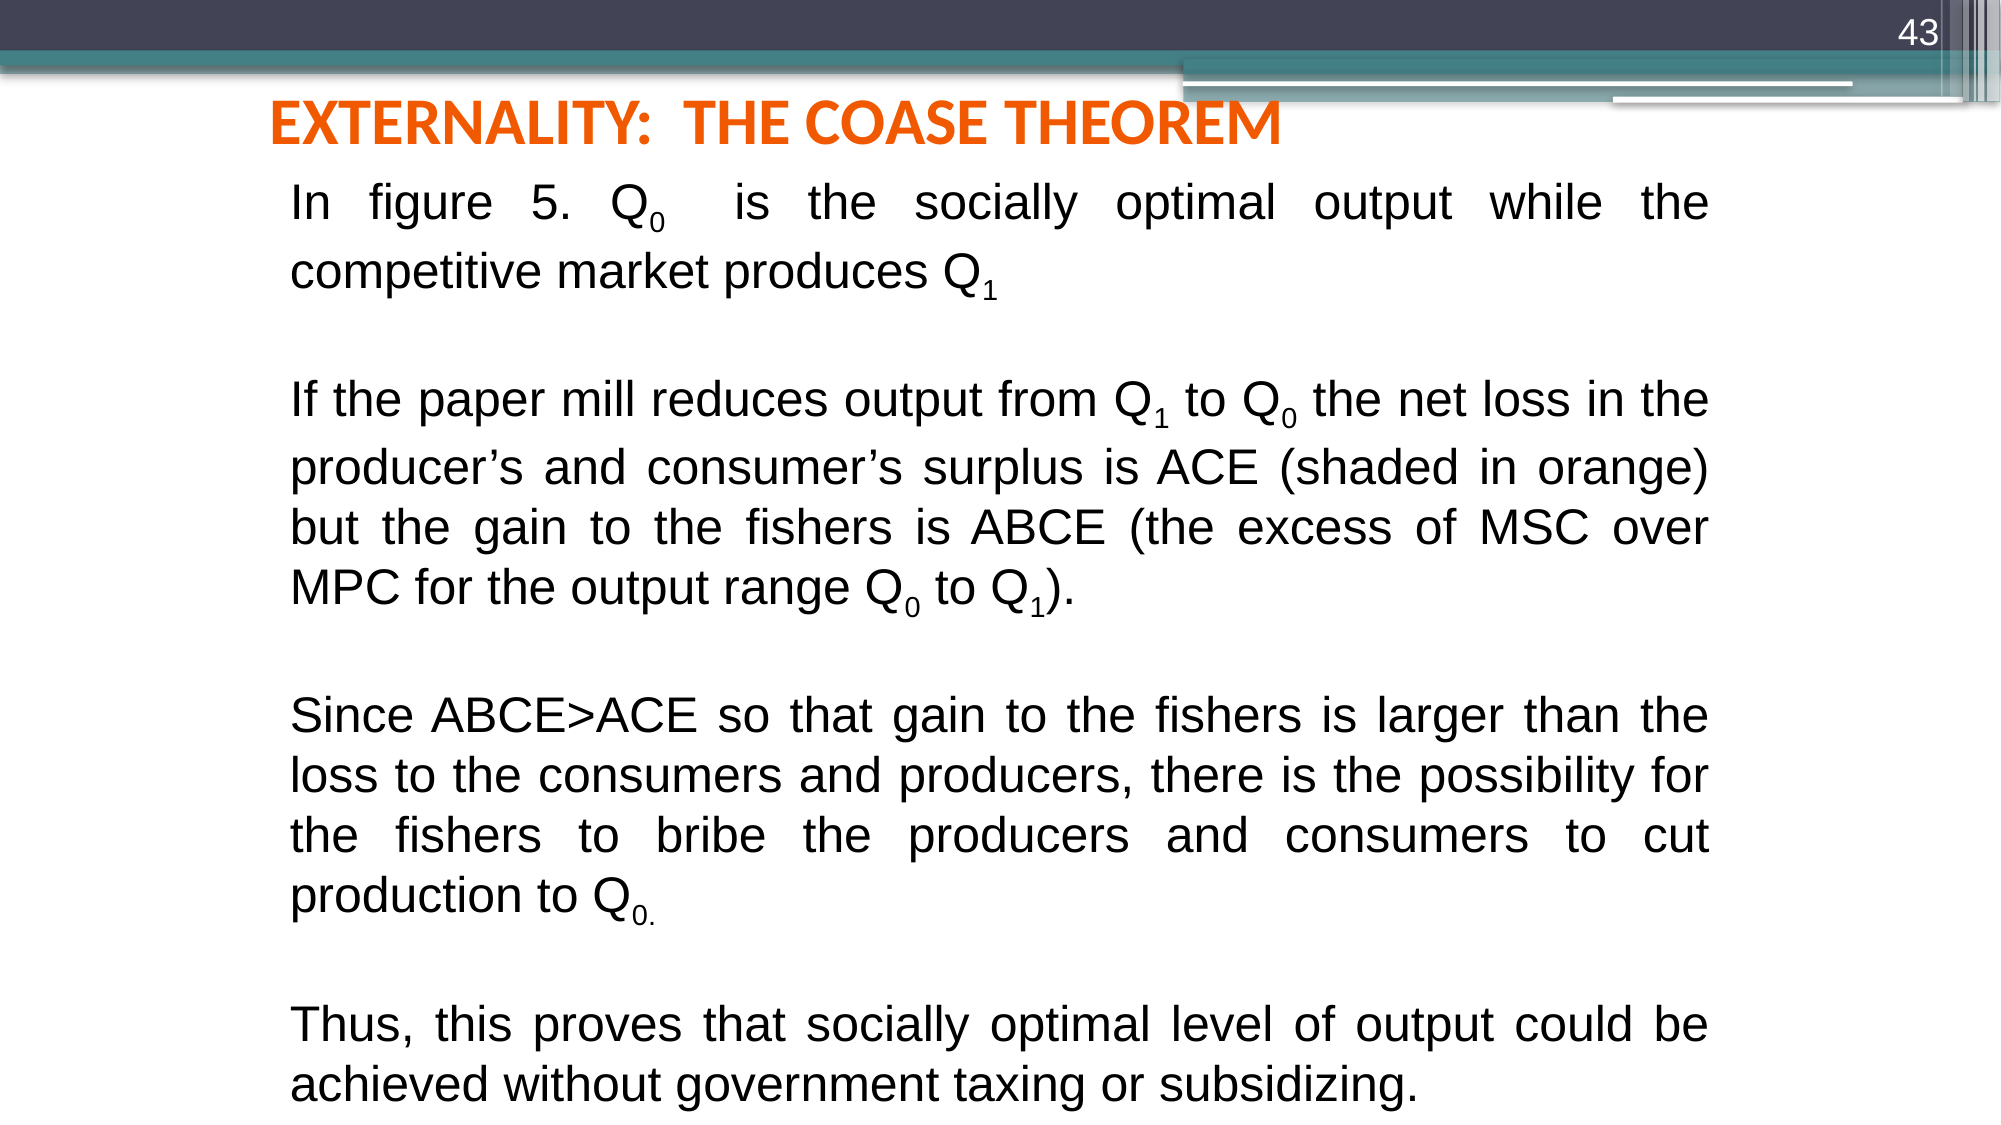

43
externality:  the coase theorem
In figure 5. Q0  is the socially optimal output while the competitive market produces Q1

If the paper mill reduces output from Q1 to Q0 the net loss in the producer’s and consumer’s surplus is ACE (shaded in orange) but the gain to the fishers is ABCE (the excess of MSC over MPC for the output range Q0 to Q1).

Since ABCE>ACE so that gain to the fishers is larger than the loss to the consumers and producers, there is the possibility for the fishers to bribe the producers and consumers to cut production to Q0.

Thus, this proves that socially optimal level of output could be achieved without government taxing or subsidizing.